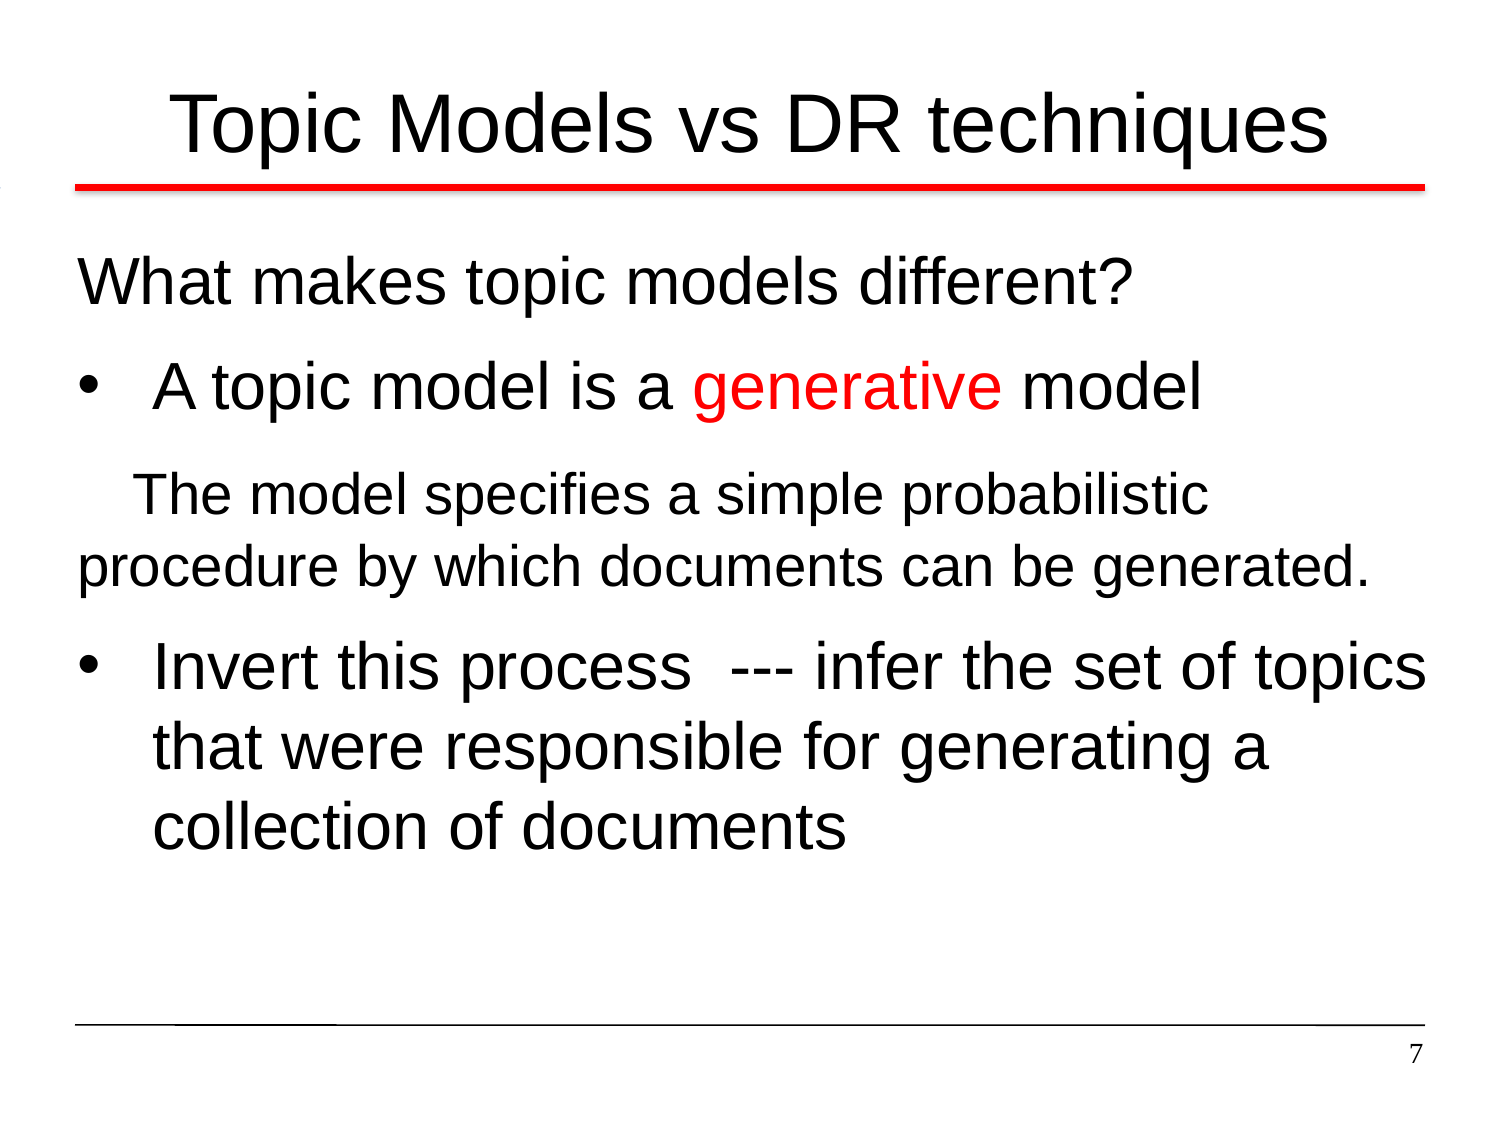

# Topic Models vs DR techniques
What makes topic models different?
A topic model is a generative model
   The model specifies a simple probabilistic procedure by which documents can be generated.
Invert this process  --- infer the set of topics that were responsible for generating a collection of documents
7